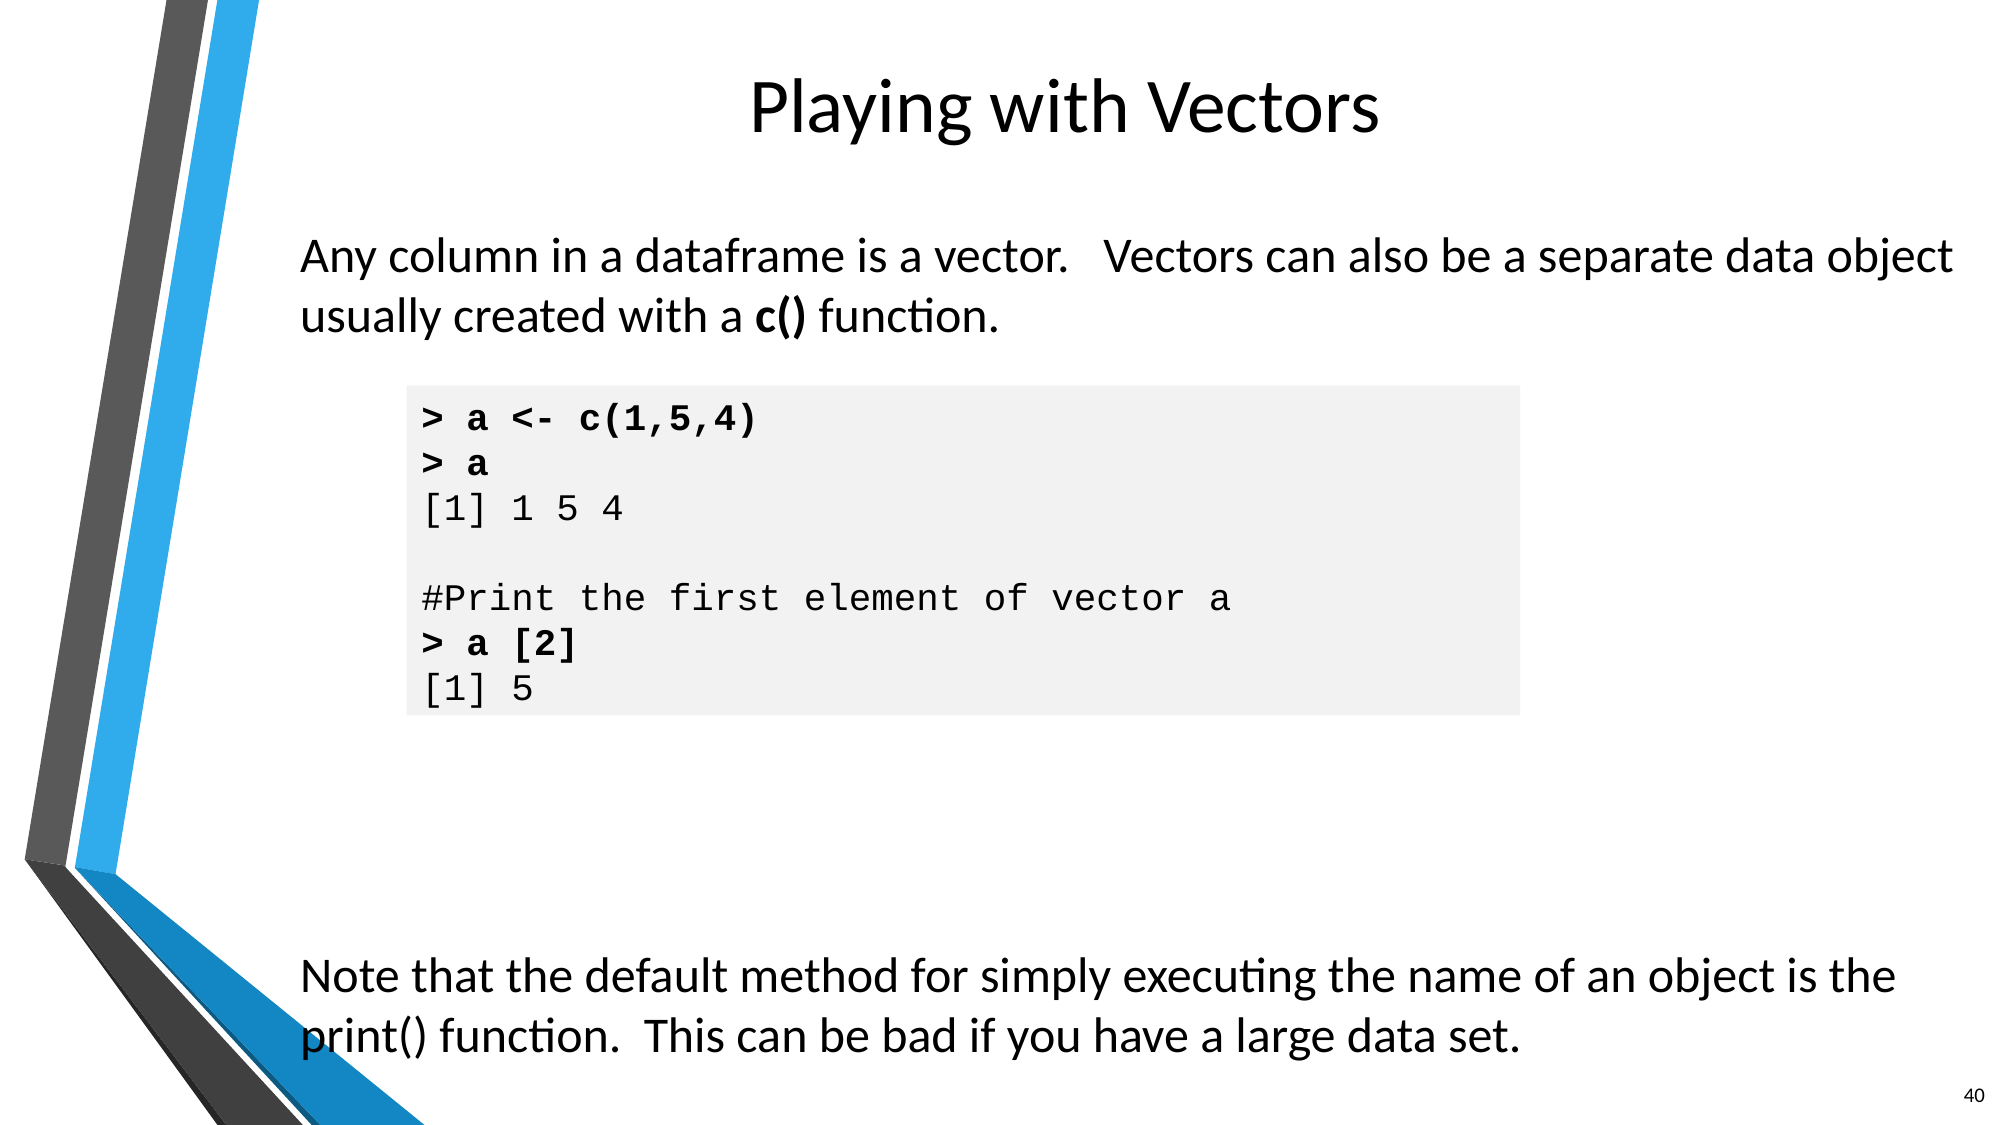

# Playing with Vectors
Any column in a dataframe is a vector.   Vectors can also be a separate data object usually created with a c() function.

Note that the default method for simply executing the name of an object is the print() function.  This can be bad if you have a large data set.
> a <- c(1,5,4)
> a
[1] 1 5 4

#Print the first element of vector a
> a [2]
[1] 5
40